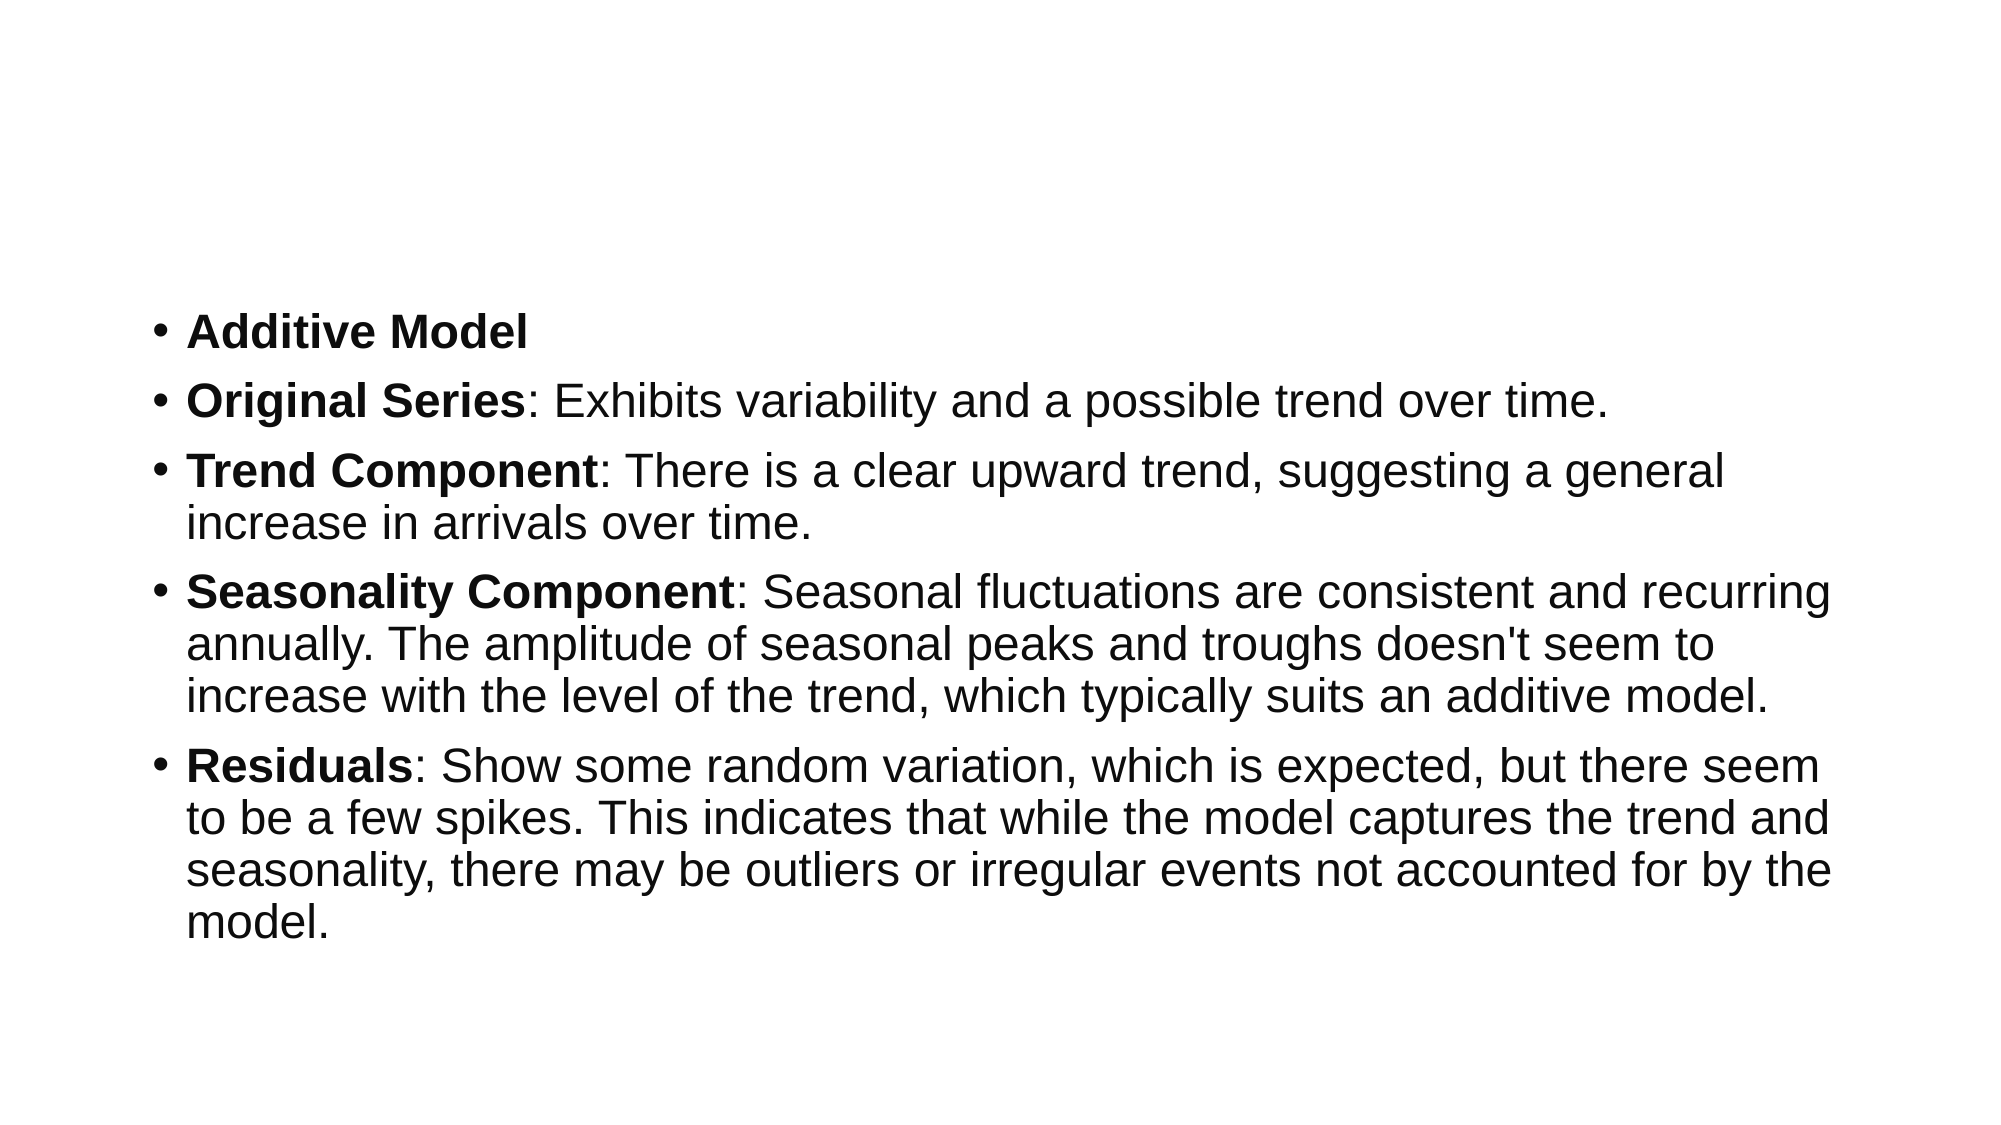

#
Additive Model
Original Series: Exhibits variability and a possible trend over time.
Trend Component: There is a clear upward trend, suggesting a general increase in arrivals over time.
Seasonality Component: Seasonal fluctuations are consistent and recurring annually. The amplitude of seasonal peaks and troughs doesn't seem to increase with the level of the trend, which typically suits an additive model.
Residuals: Show some random variation, which is expected, but there seem to be a few spikes. This indicates that while the model captures the trend and seasonality, there may be outliers or irregular events not accounted for by the model.